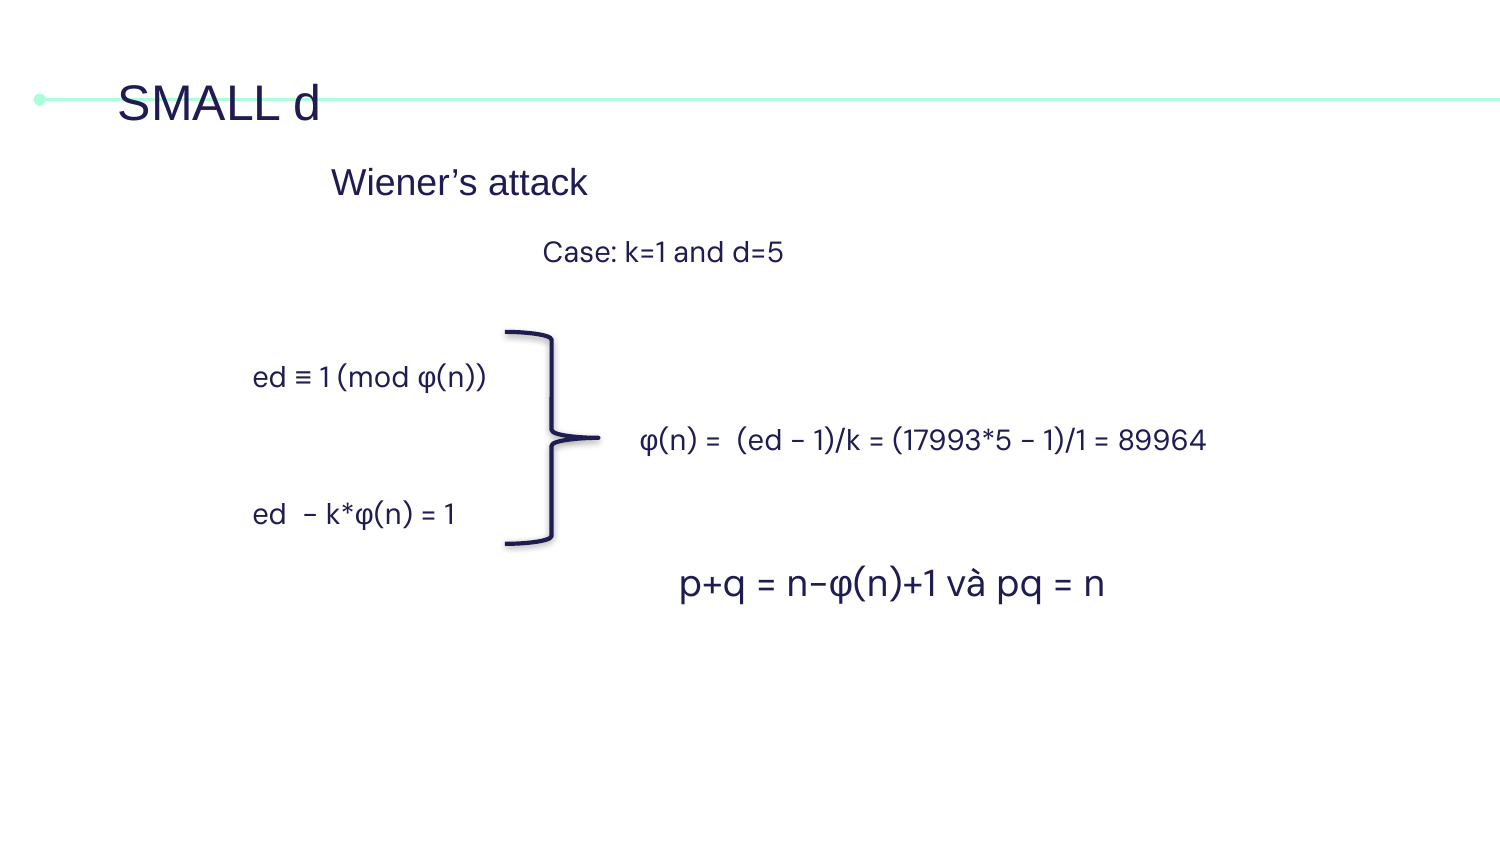

# SMALL d
Wiener’s attack
Case: k=1 and d=5

ed ≡ 1 (mod φ(n))
φ(n) =  (ed - 1)/k = (17993*5 - 1)/1 = 89964
ed  - k*φ(n) = 1
p+q = n-φ(n)+1 và pq = n